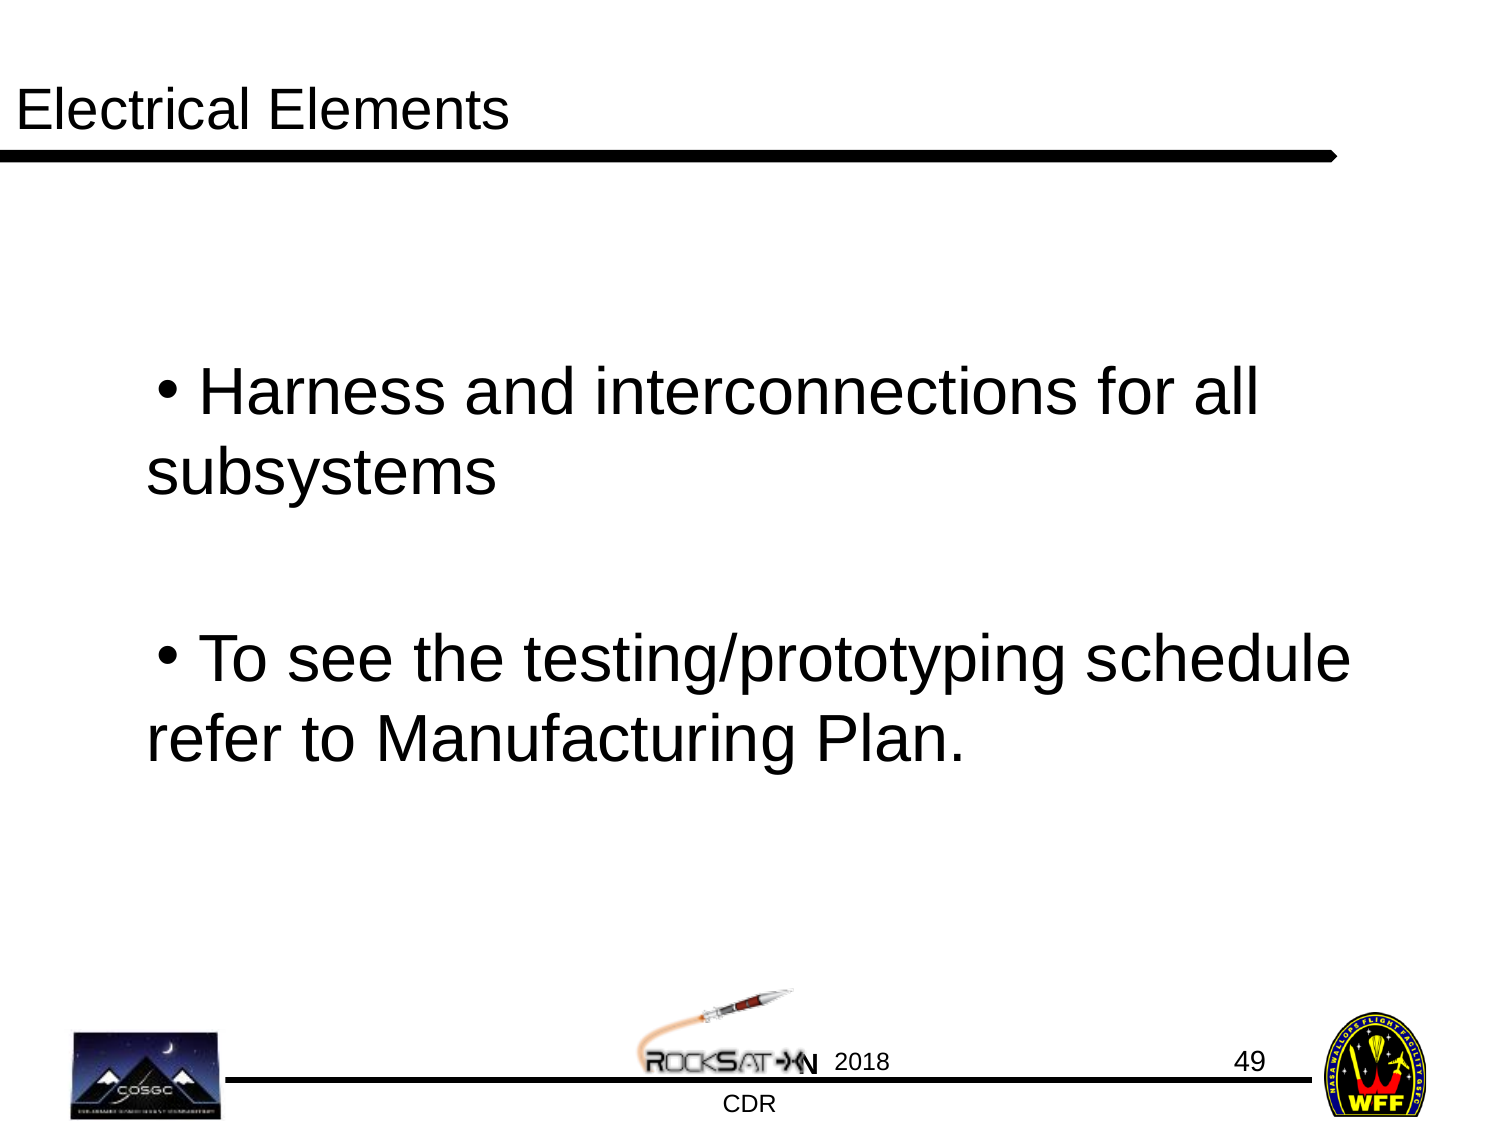

# Electrical Elements
 Harness and interconnections for all subsystems

 To see the testing/prototyping schedule refer to Manufacturing Plan.

49